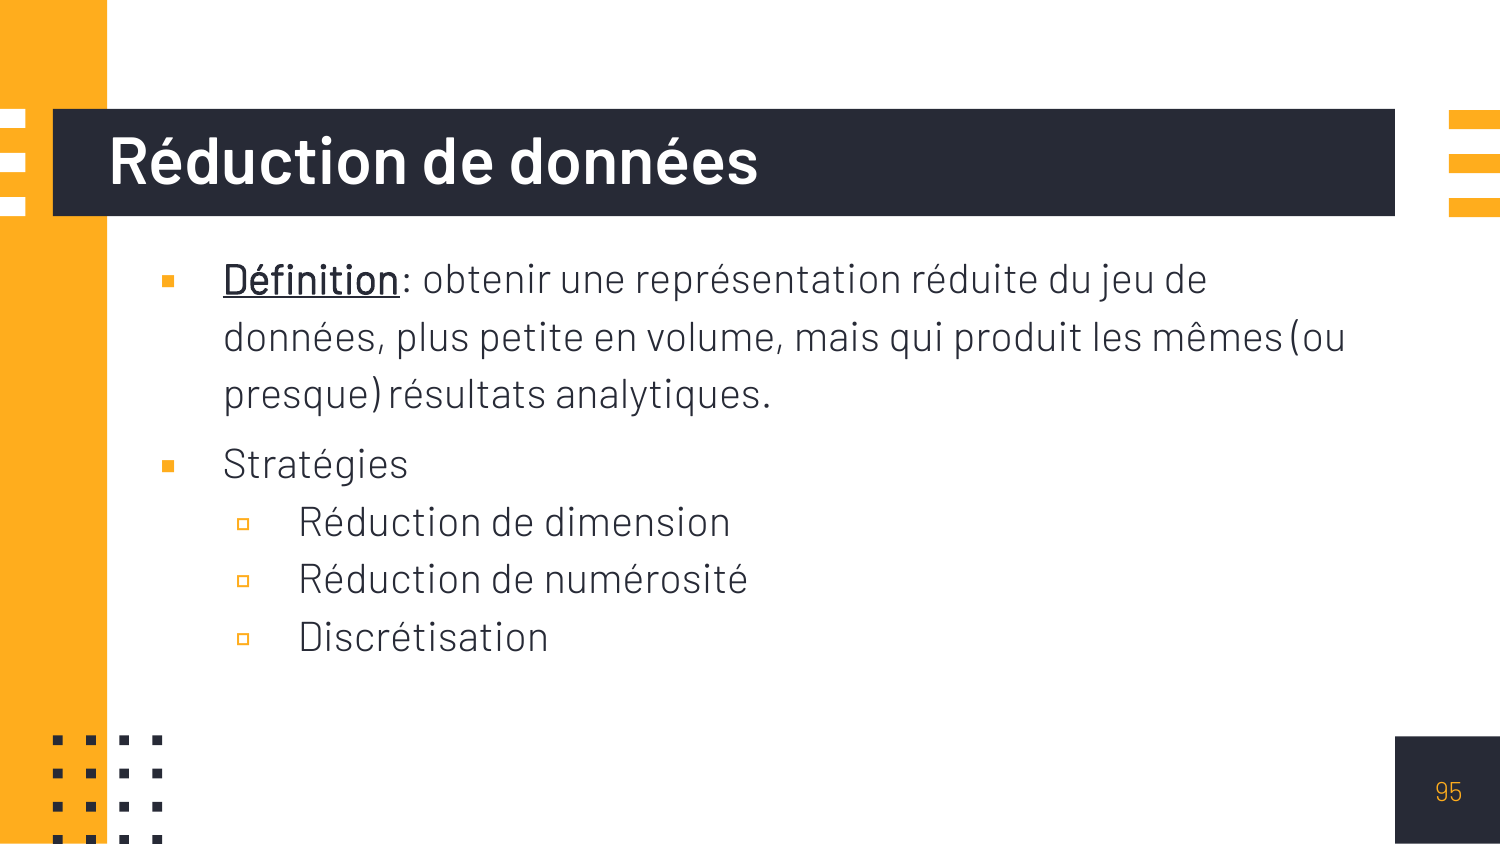

# Réduction de données
Définition: obtenir une représentation réduite du jeu de données, plus petite en volume, mais qui produit les mêmes (ou presque) résultats analytiques.
Stratégies
Réduction de dimension
Réduction de numérosité
Discrétisation
95